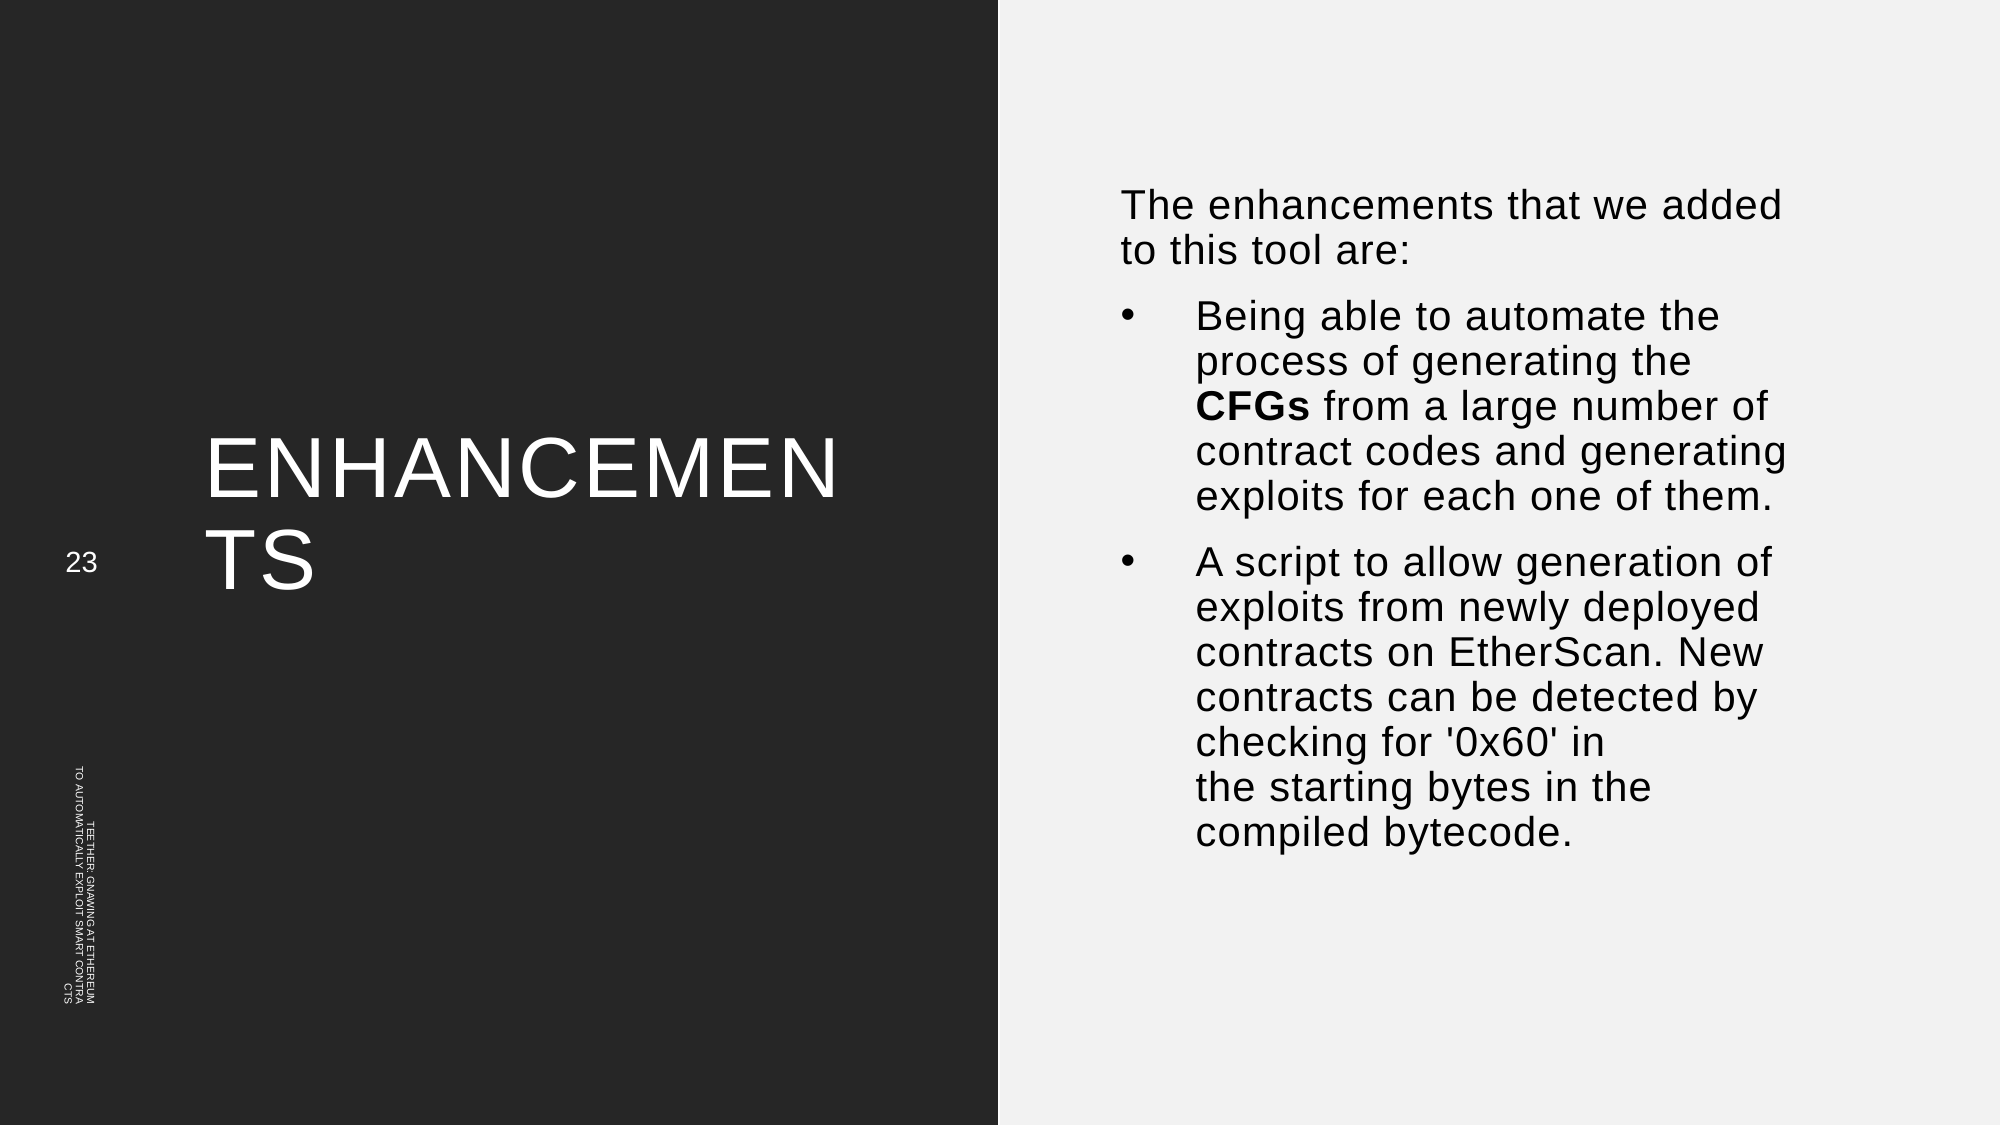

# enhancements

The enhancements that we added to this tool are:
Being able to automate the process of generating the CFGs from a large number of contract codes and generating exploits for each one of them.
A script to allow generation of exploits from newly deployed contracts on EtherScan. New contracts can be detected by checking for '0x60' in the starting bytes in the compiled bytecode.

23
TEETHER: GNAWING AT ETHEREUM TO AUTOMATICALLY EXPLOIT SMART CONTRACTS